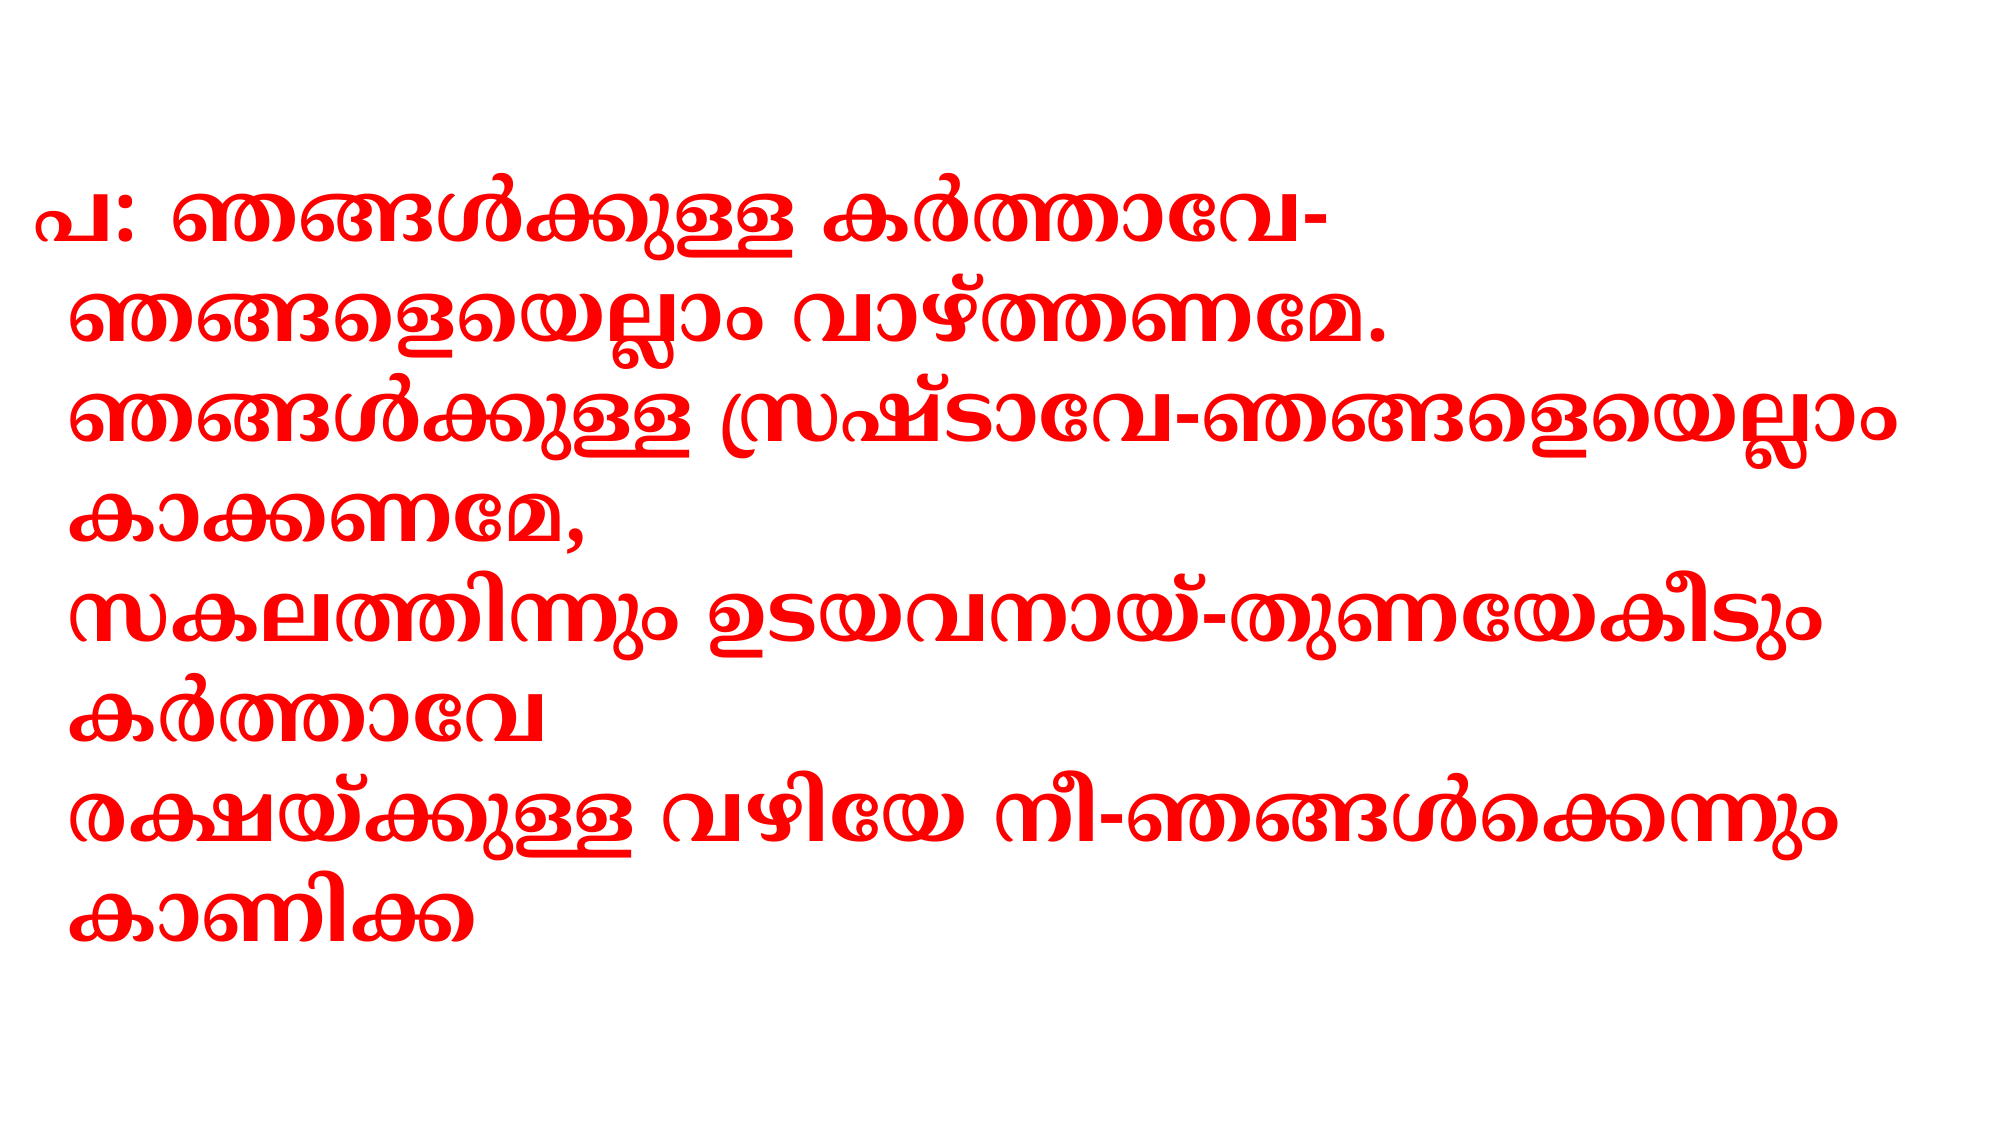

പ:
    ഞങ്ങള്‍ക്കുള്ള കര്‍ത്താവേ-ഞങ്ങളെയെല്ലാം വാഴ്ത്തണമേ.
ഞങ്ങള്‍ക്കുള്ള സ്രഷ്ടാവേ-ഞങ്ങളെയെല്ലാം കാക്കണമേ,
സകലത്തിന്നും ഉടയവനായ്-തുണയേകീടും കര്‍ത്താവേ
രക്ഷയ്ക്കുള്ള വഴിയേ നീ-ഞങ്ങള്‍ക്കെന്നും കാണിക്ക